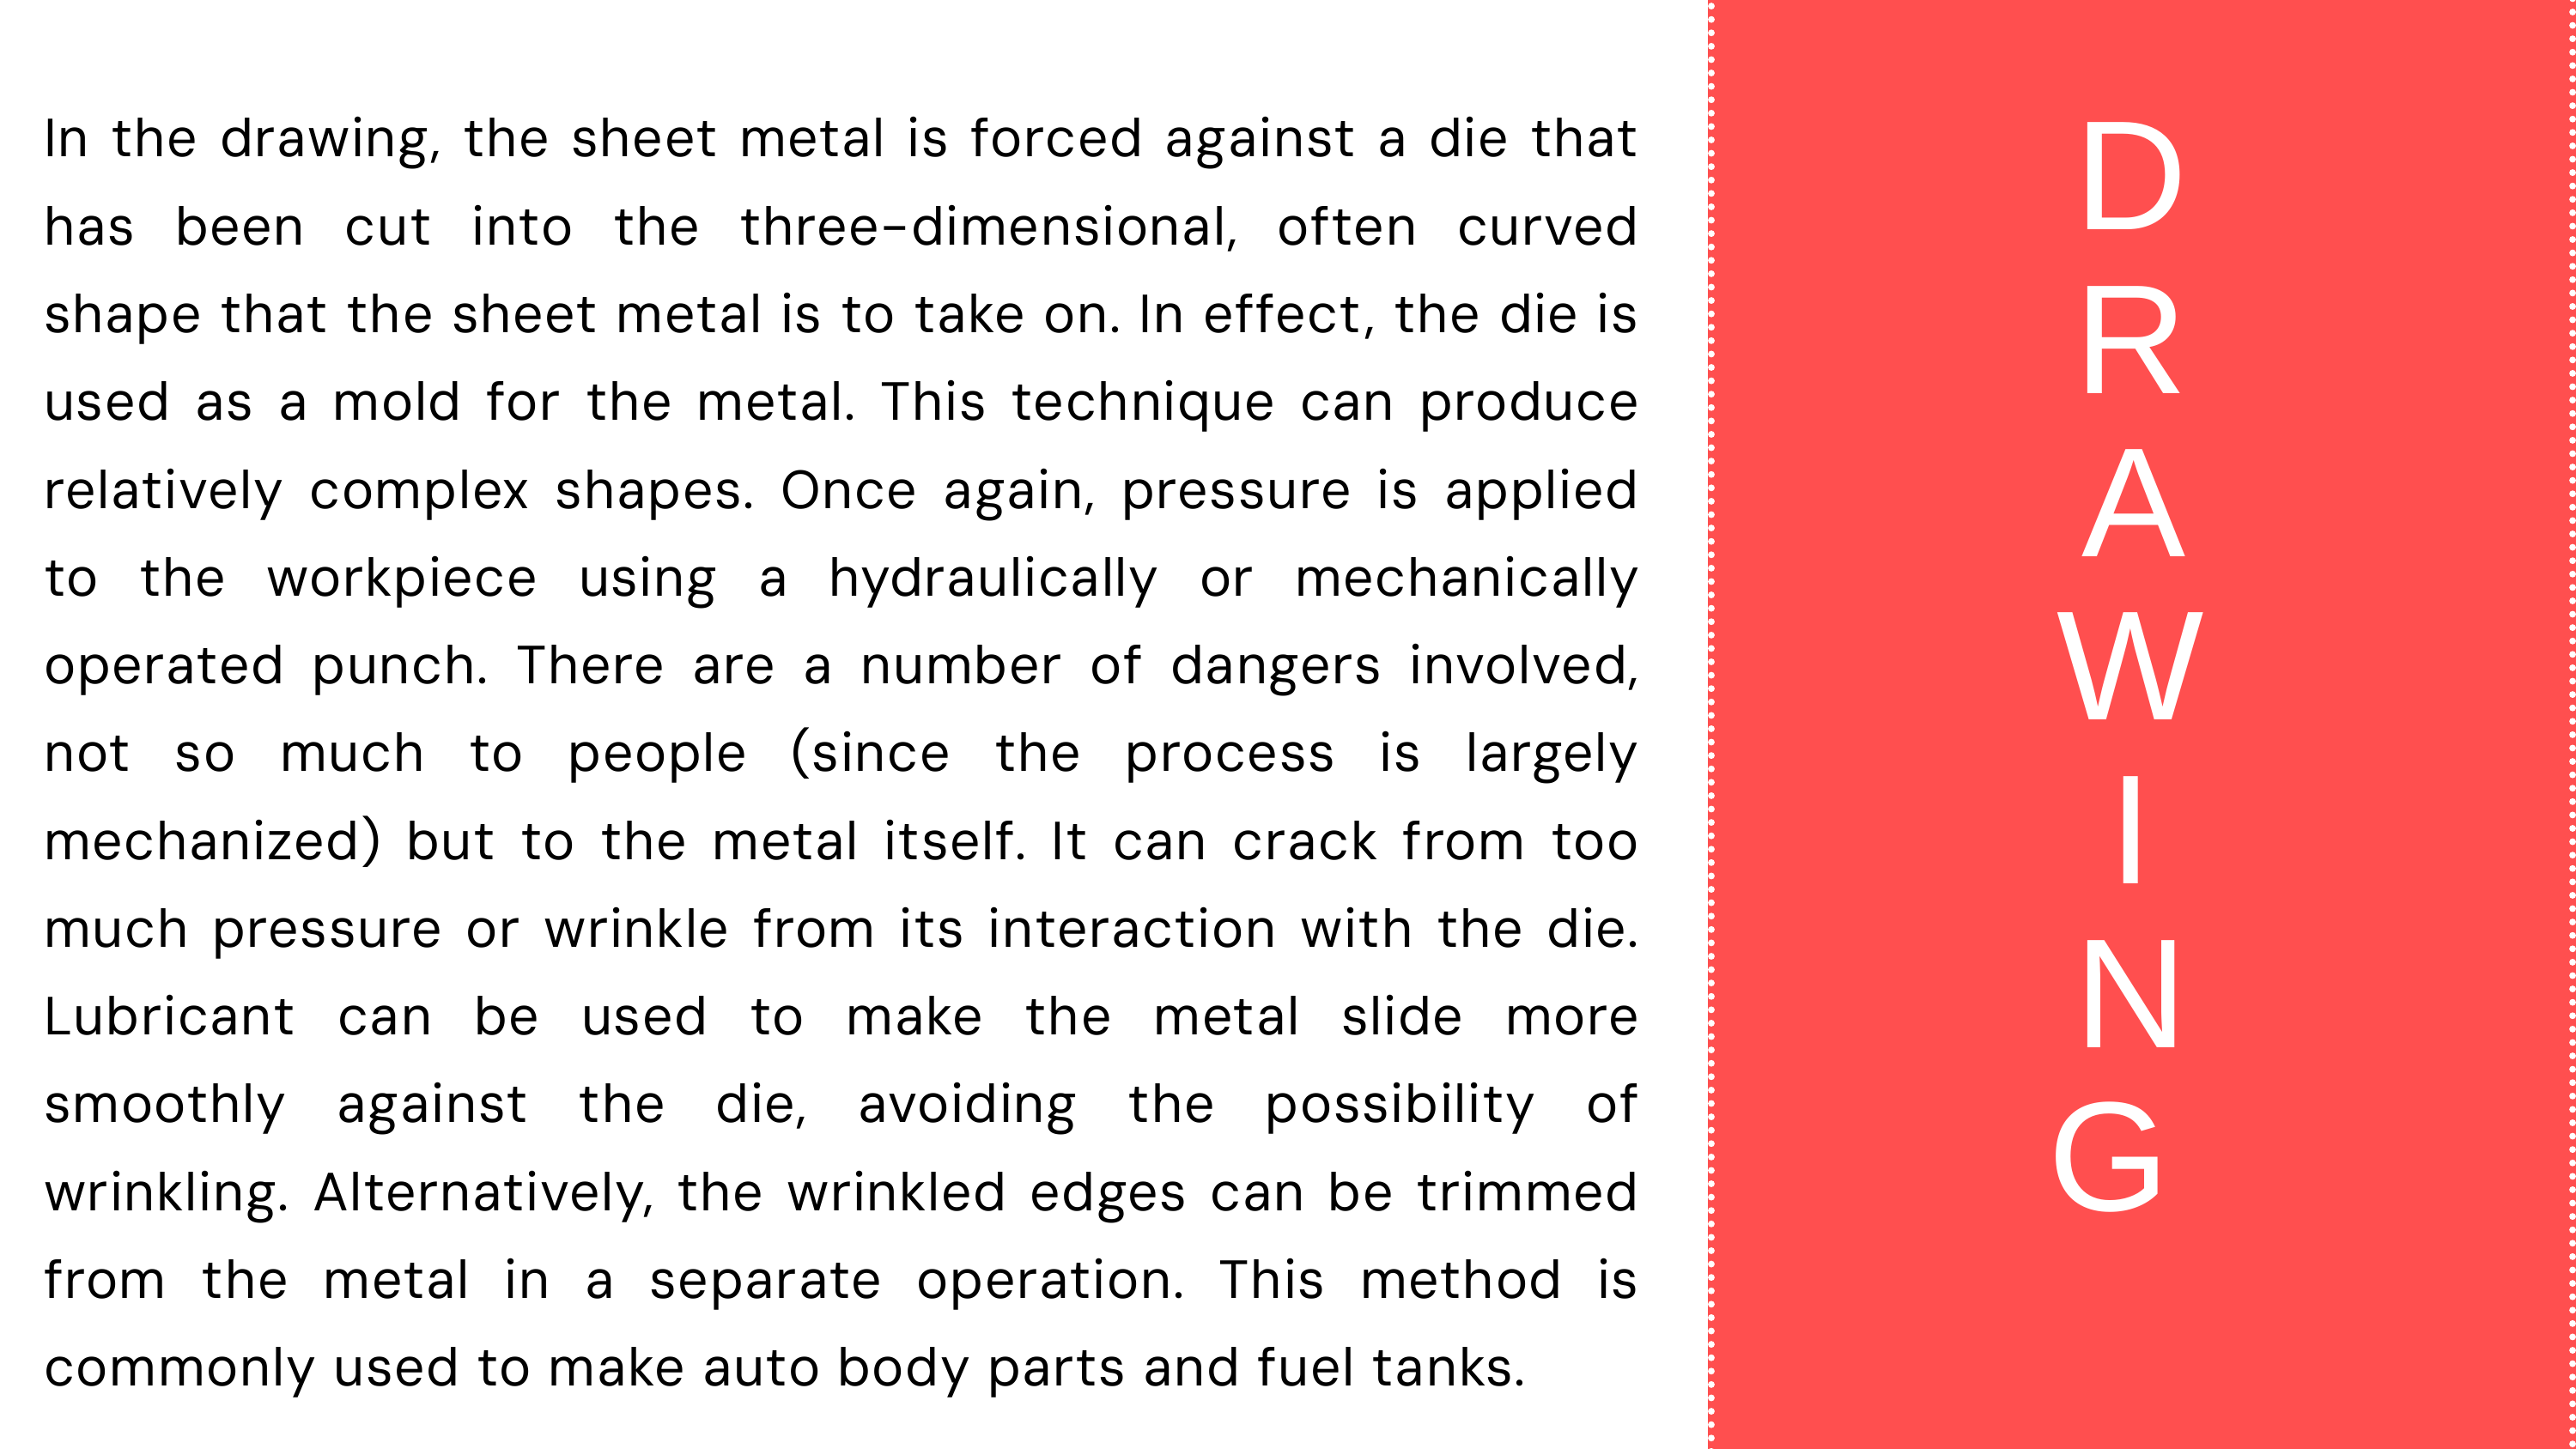

In the drawing, the sheet metal is forced against a die that has been cut into the three-dimensional, often curved shape that the sheet metal is to take on. In effect, the die is used as a mold for the metal. This technique can produce relatively complex shapes. Once again, pressure is applied to the workpiece using a hydraulically or mechanically operated punch. There are a number of dangers involved, not so much to people (since the process is largely mechanized) but to the metal itself. It can crack from too much pressure or wrinkle from its interaction with the die. Lubricant can be used to make the metal slide more smoothly against the die, avoiding the possibility of wrinkling. Alternatively, the wrinkled edges can be trimmed from the metal in a separate operation. This method is commonly used to make auto body parts and fuel tanks.
DRAWING